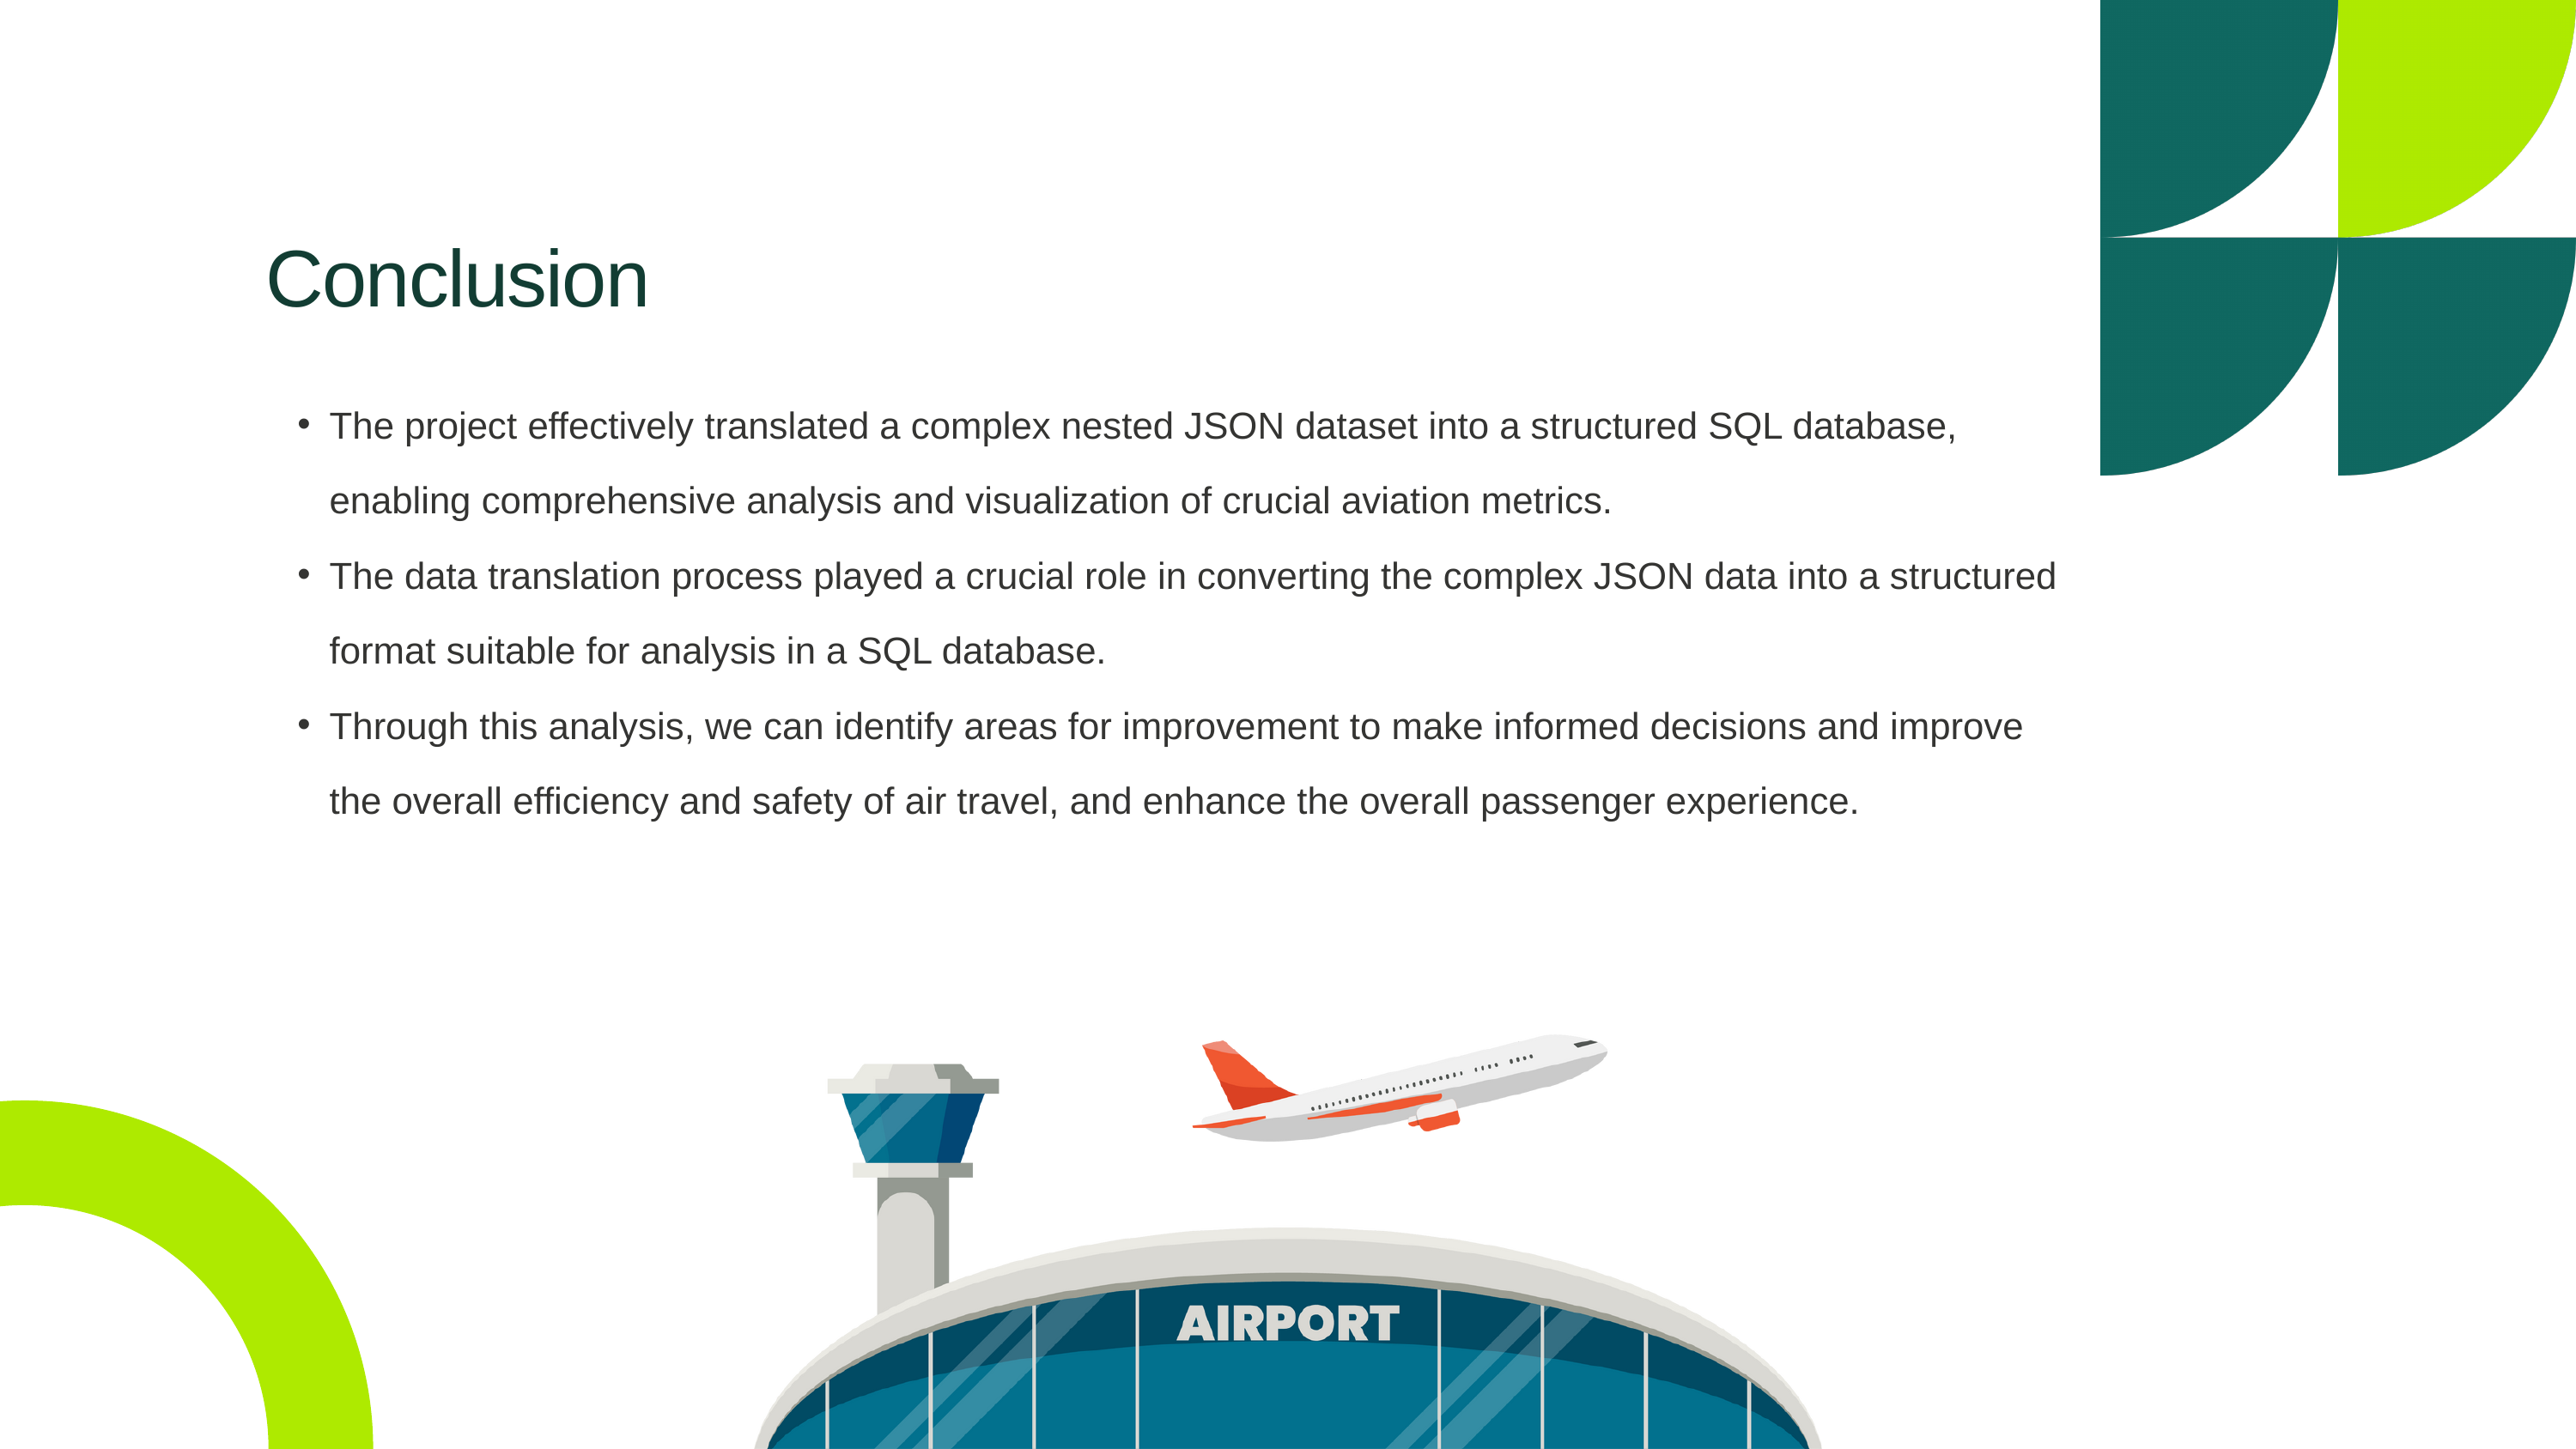

Conclusion
The project effectively translated a complex nested JSON dataset into a structured SQL database, enabling comprehensive analysis and visualization of crucial aviation metrics.
The data translation process played a crucial role in converting the complex JSON data into a structured format suitable for analysis in a SQL database.
Through this analysis, we can identify areas for improvement to make informed decisions and improve the overall efficiency and safety of air travel, and enhance the overall passenger experience.